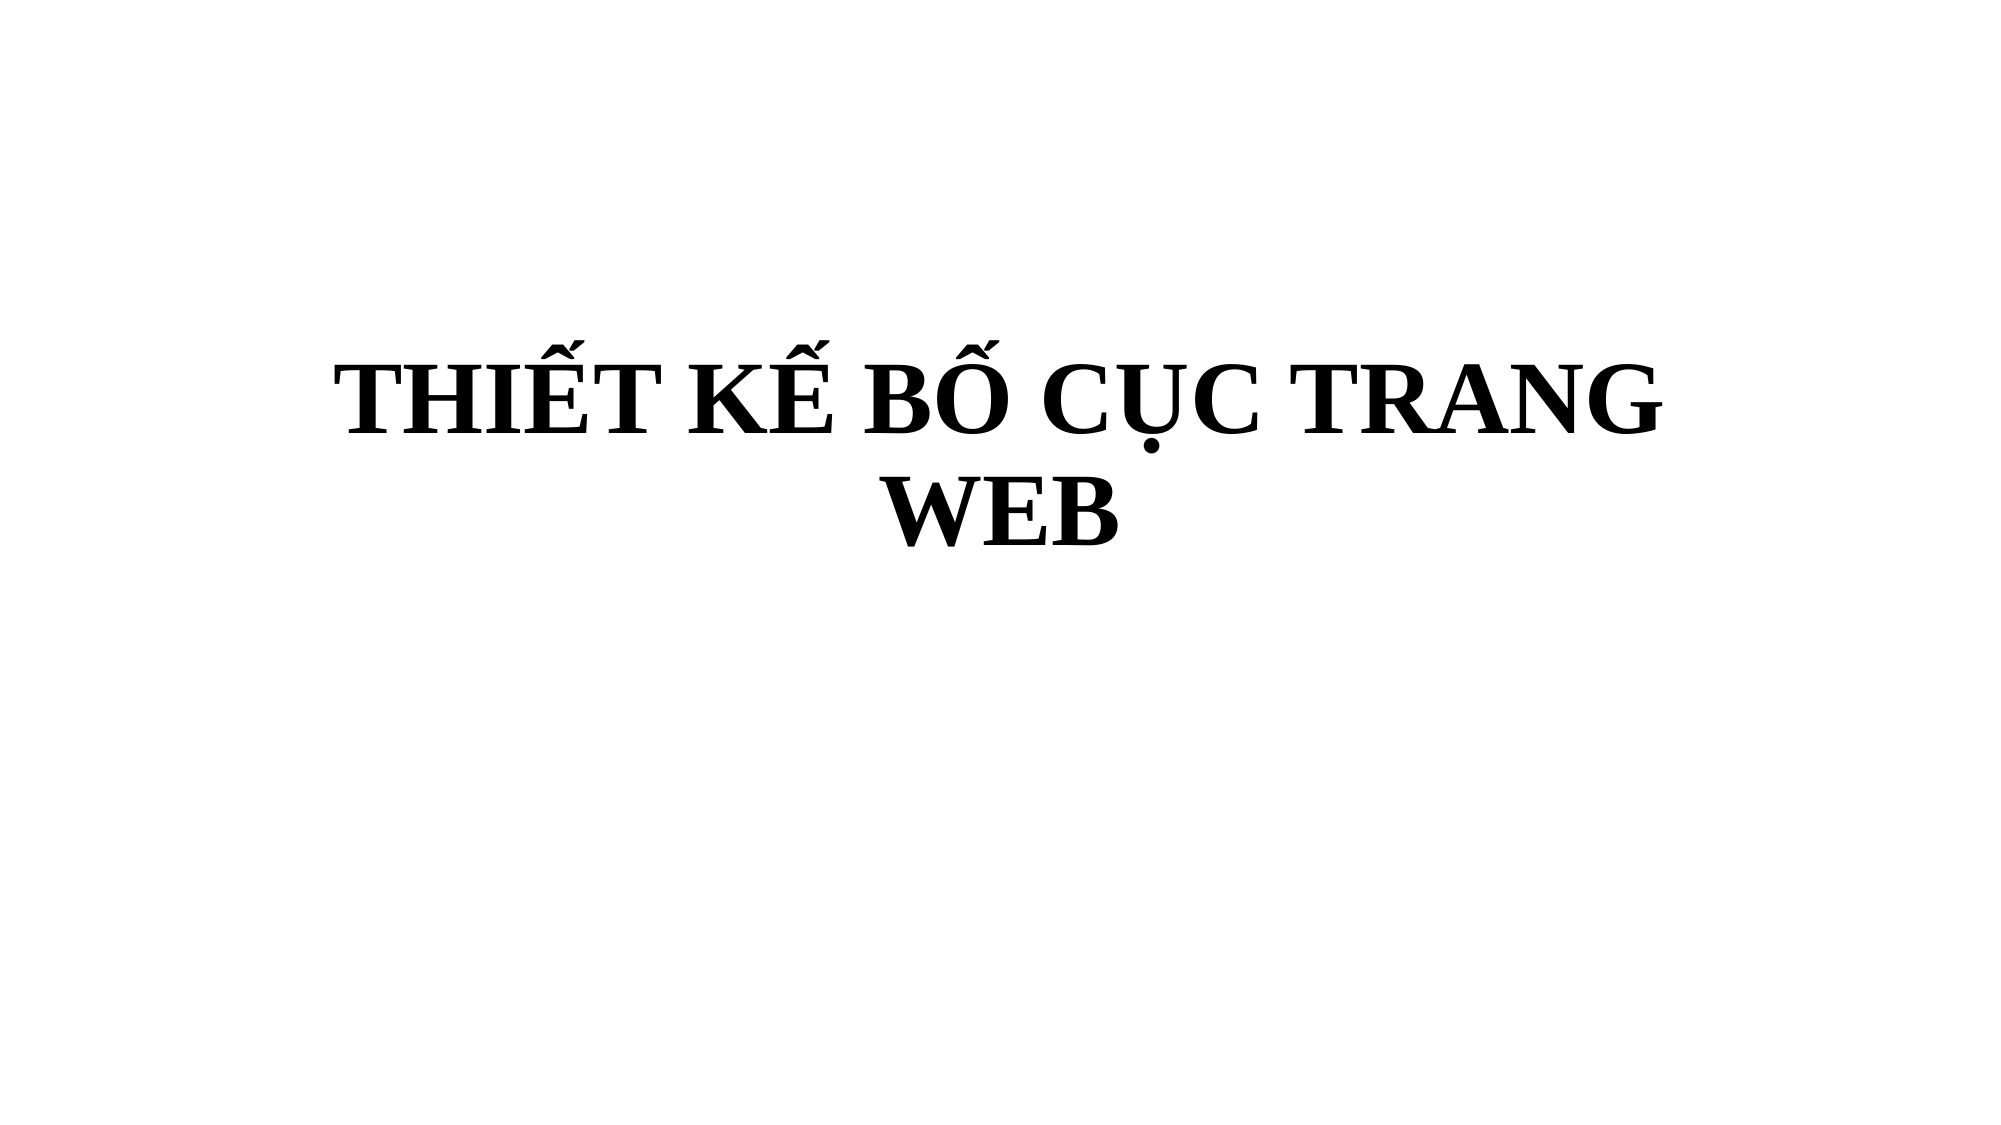

# THIẾT KẾ BỐ CỤC TRANG WEB